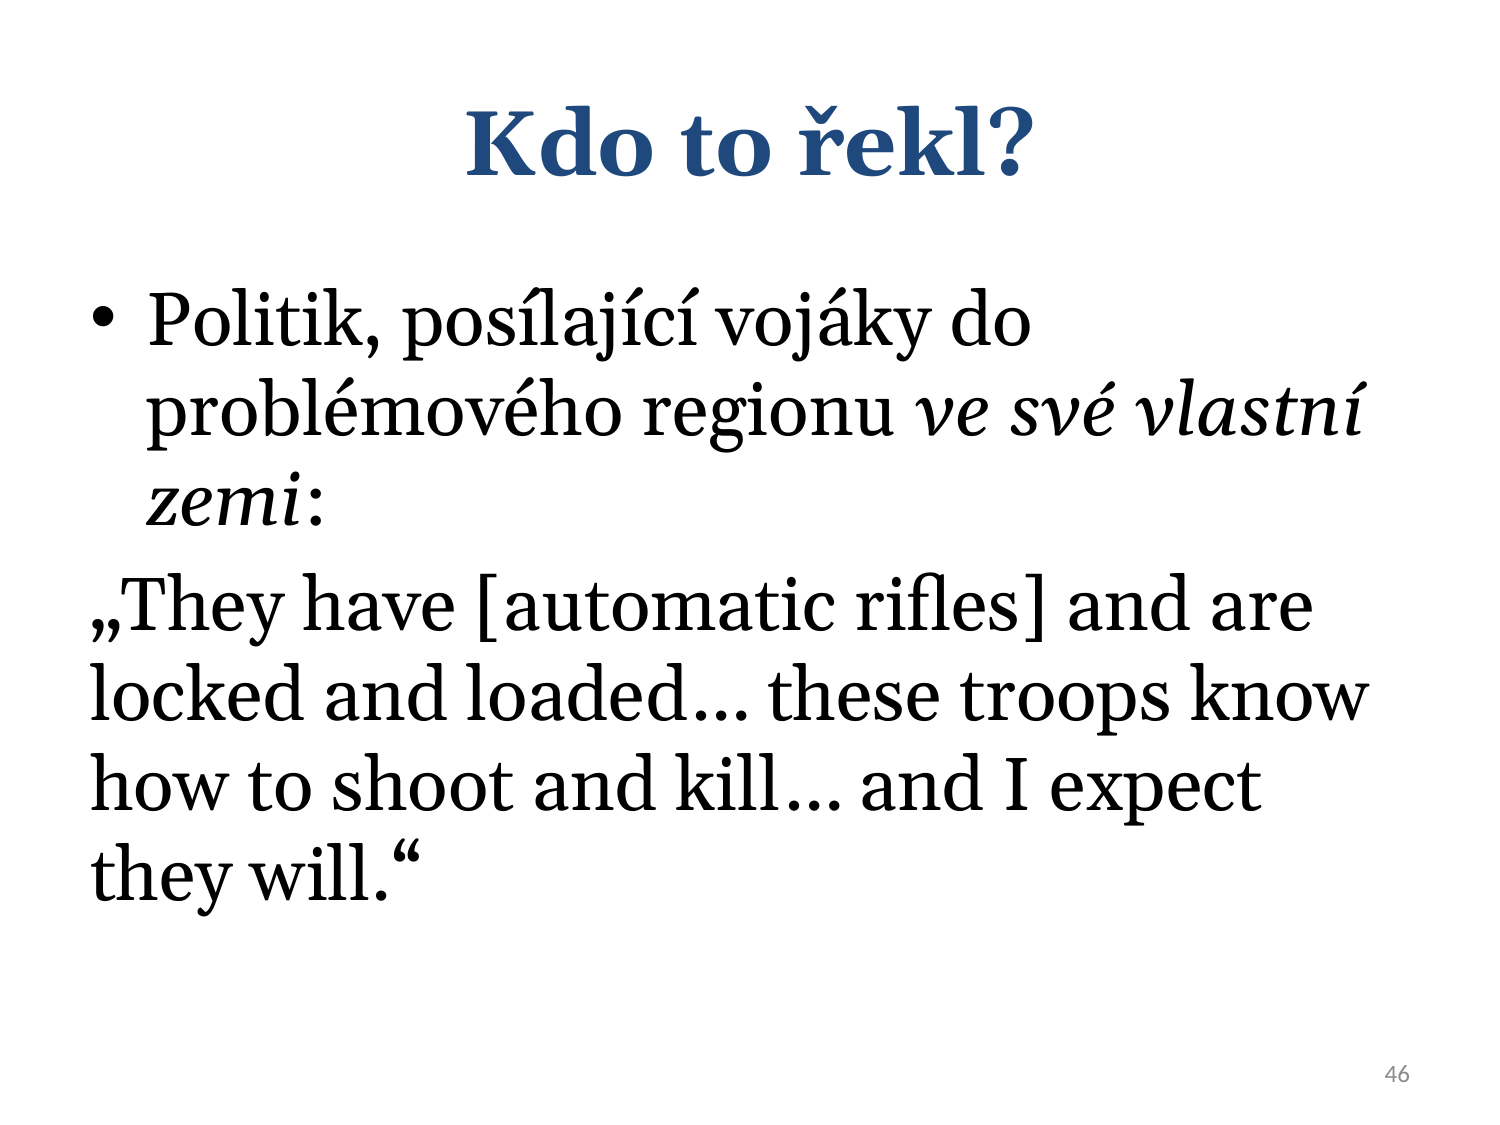

# Kdo to řekl?
Politik, posílající vojáky do problémového regionu ve své vlastní zemi:
„They have [automatic rifles] and are locked and loaded… these troops know how to shoot and kill… and I expect they will.“

46